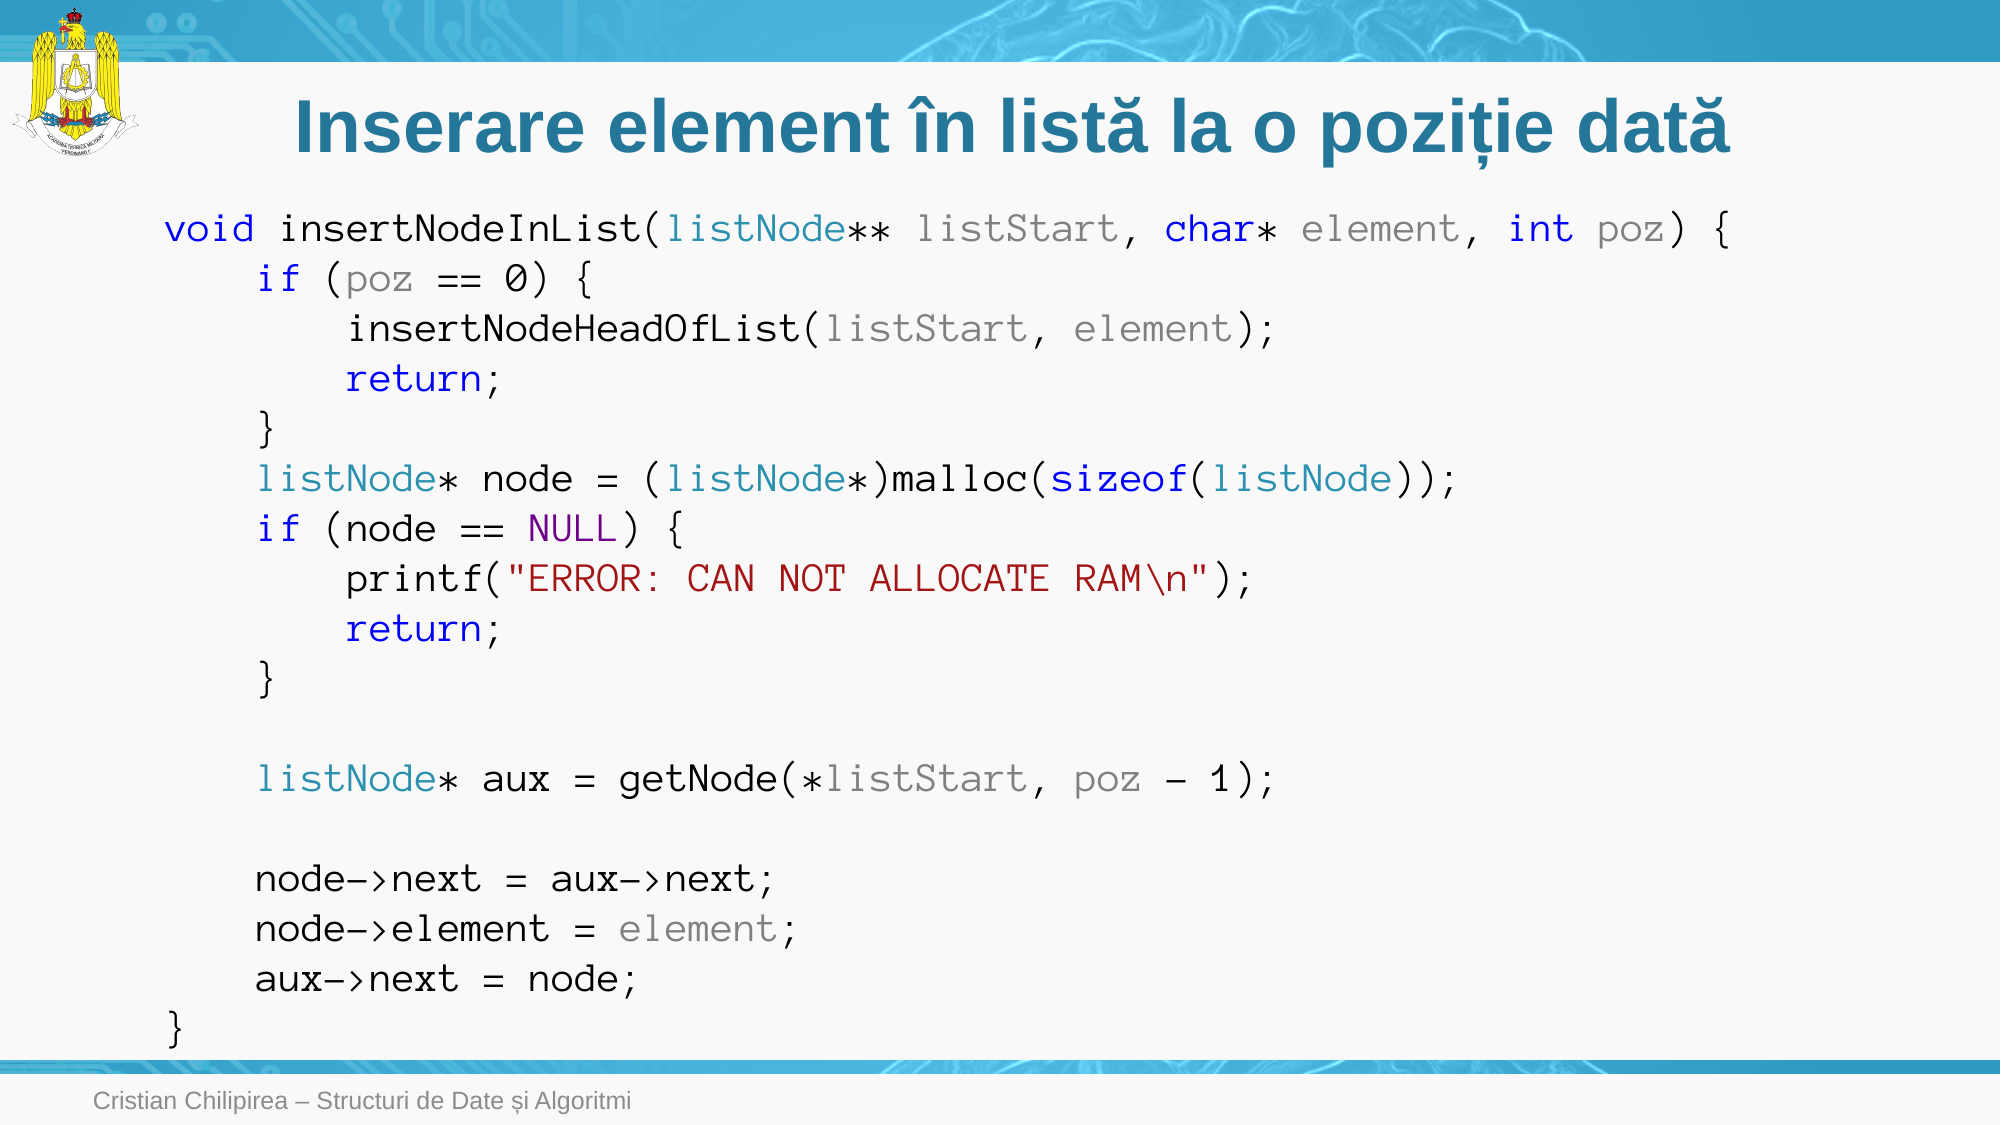

# Inserare element în listă la o poziție dată
void insertNodeInList(listNode** listStart, char* element, int poz) {
    if (poz == 0) {
        insertNodeHeadOfList(listStart, element);
        return;
    }
    listNode* node = (listNode*)malloc(sizeof(listNode));
    if (node == NULL) {
        printf("ERROR: CAN NOT ALLOCATE RAM\n");
        return;
    }

    listNode* aux = getNode(*listStart, poz - 1);

    node->next = aux->next;
    node->element = element;
    aux->next = node;
}
Cristian Chilipirea – Structuri de Date și Algoritmi